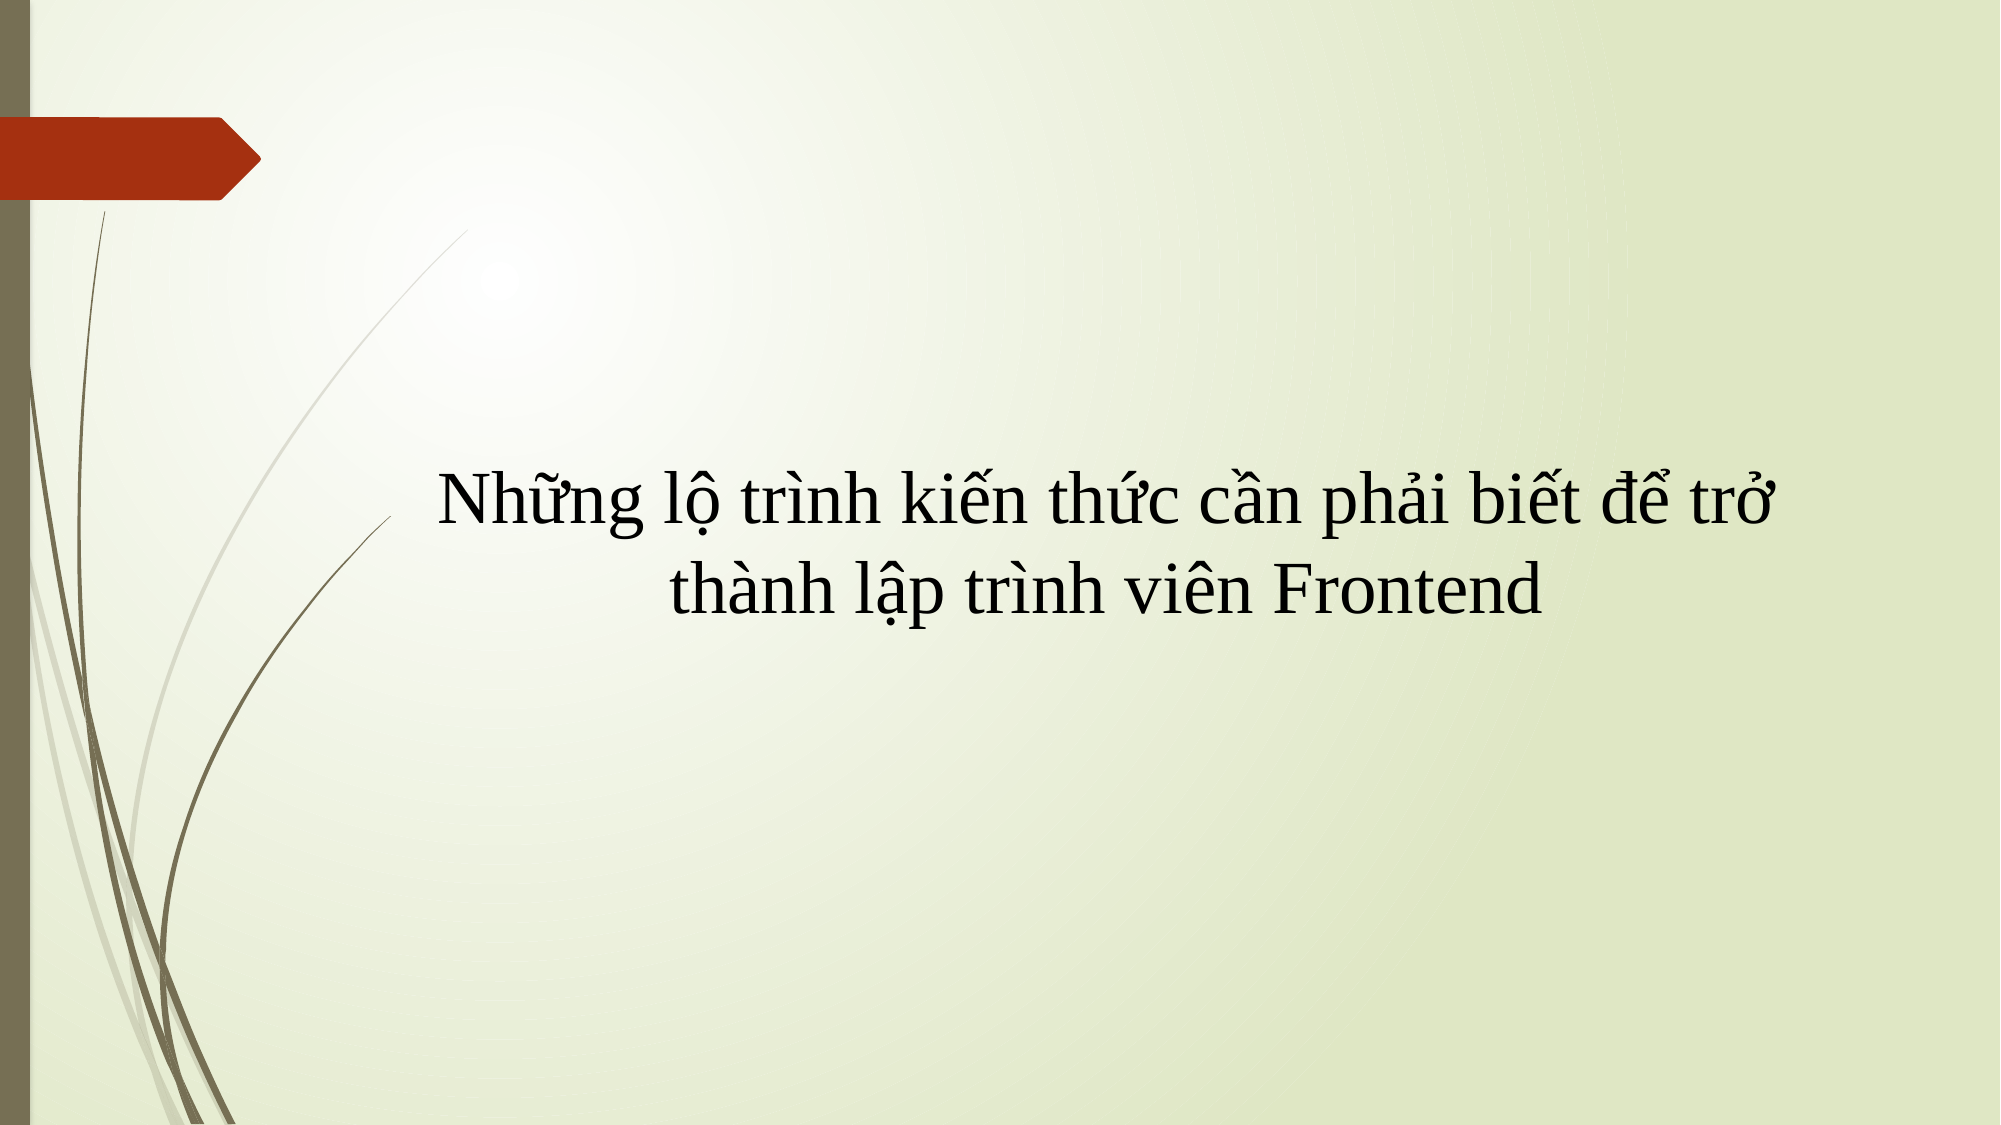

Những lộ trình kiến thức cần phải biết để trở thành lập trình viên Frontend